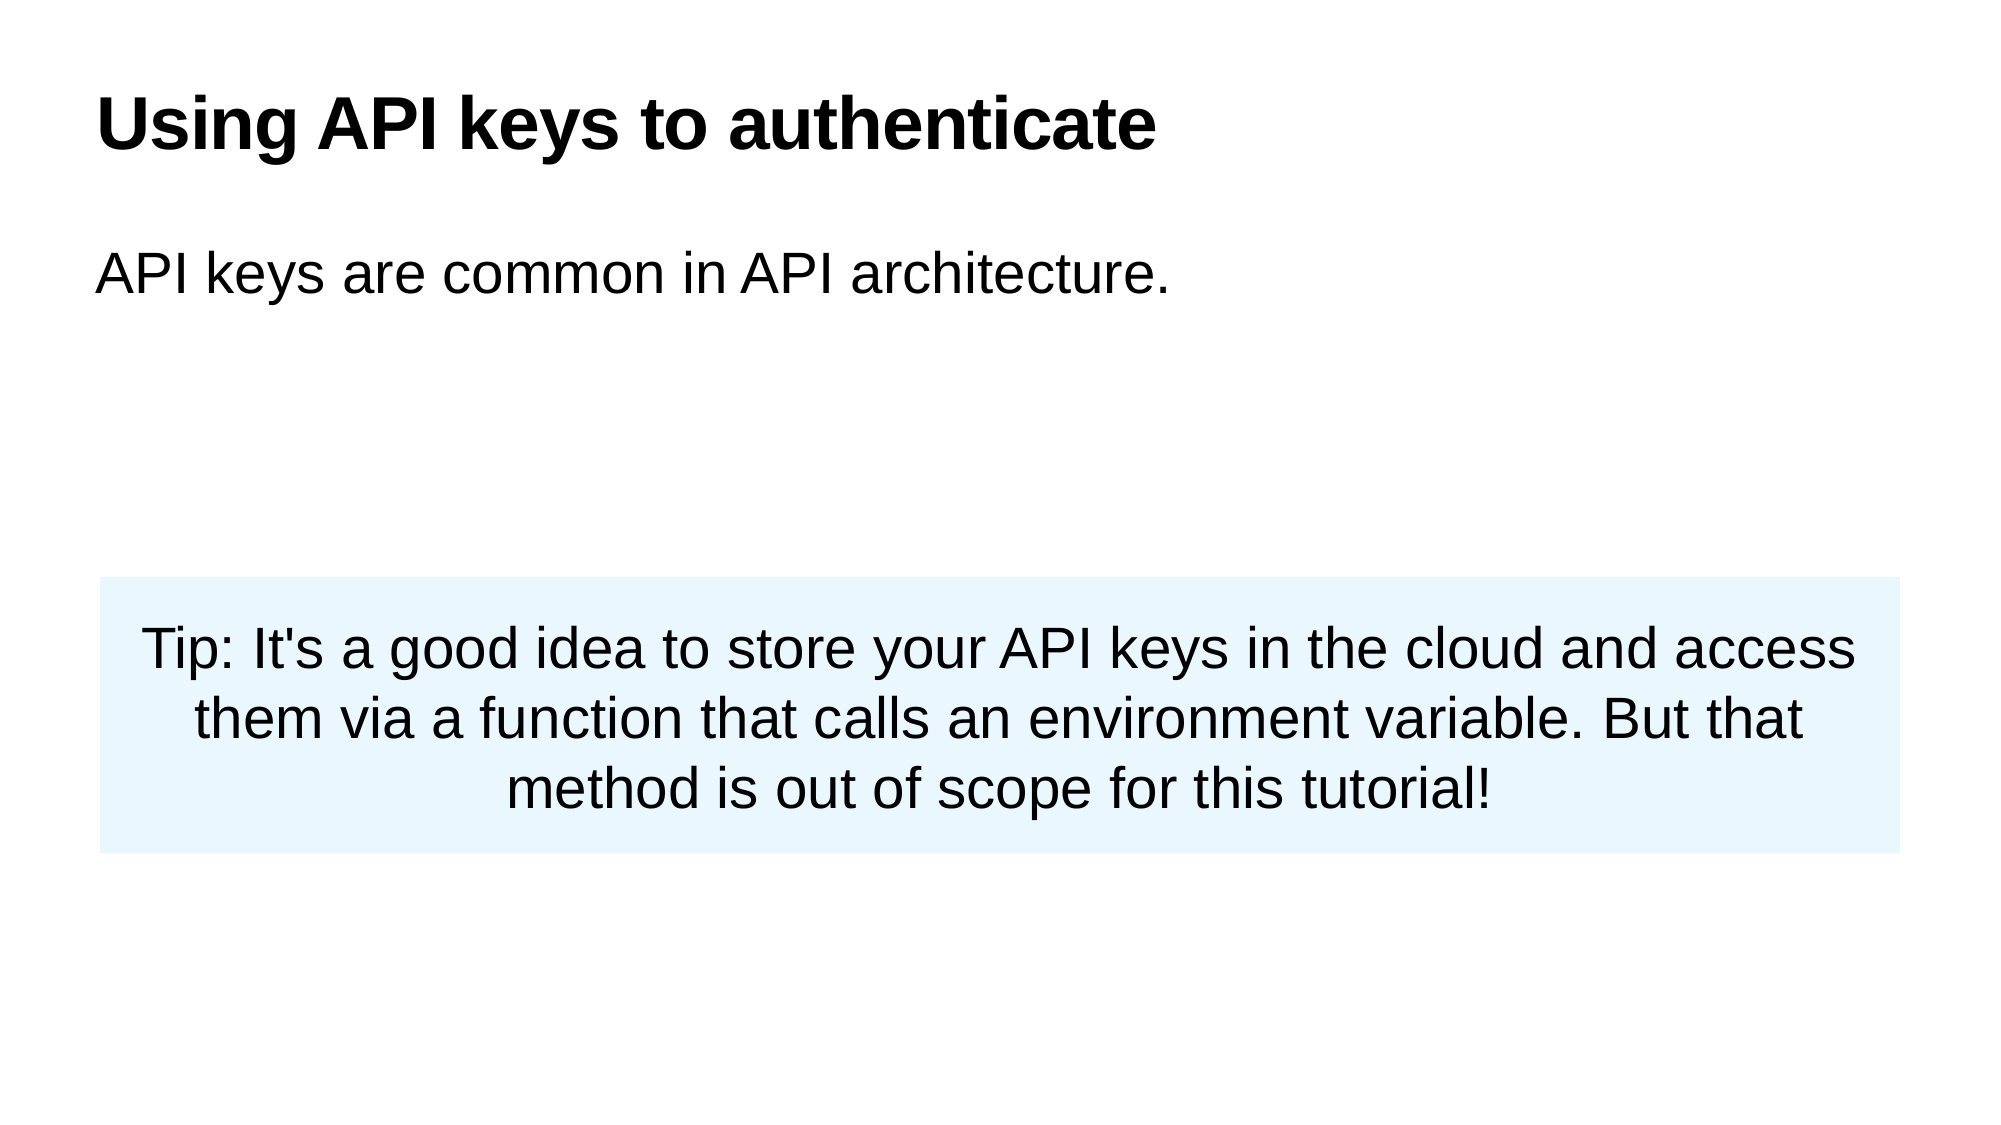

# Using API keys to authenticate
API keys are common in API architecture.
Tip: It's a good idea to store your API keys in the cloud and access them via a function that calls an environment variable. But that method is out of scope for this tutorial!